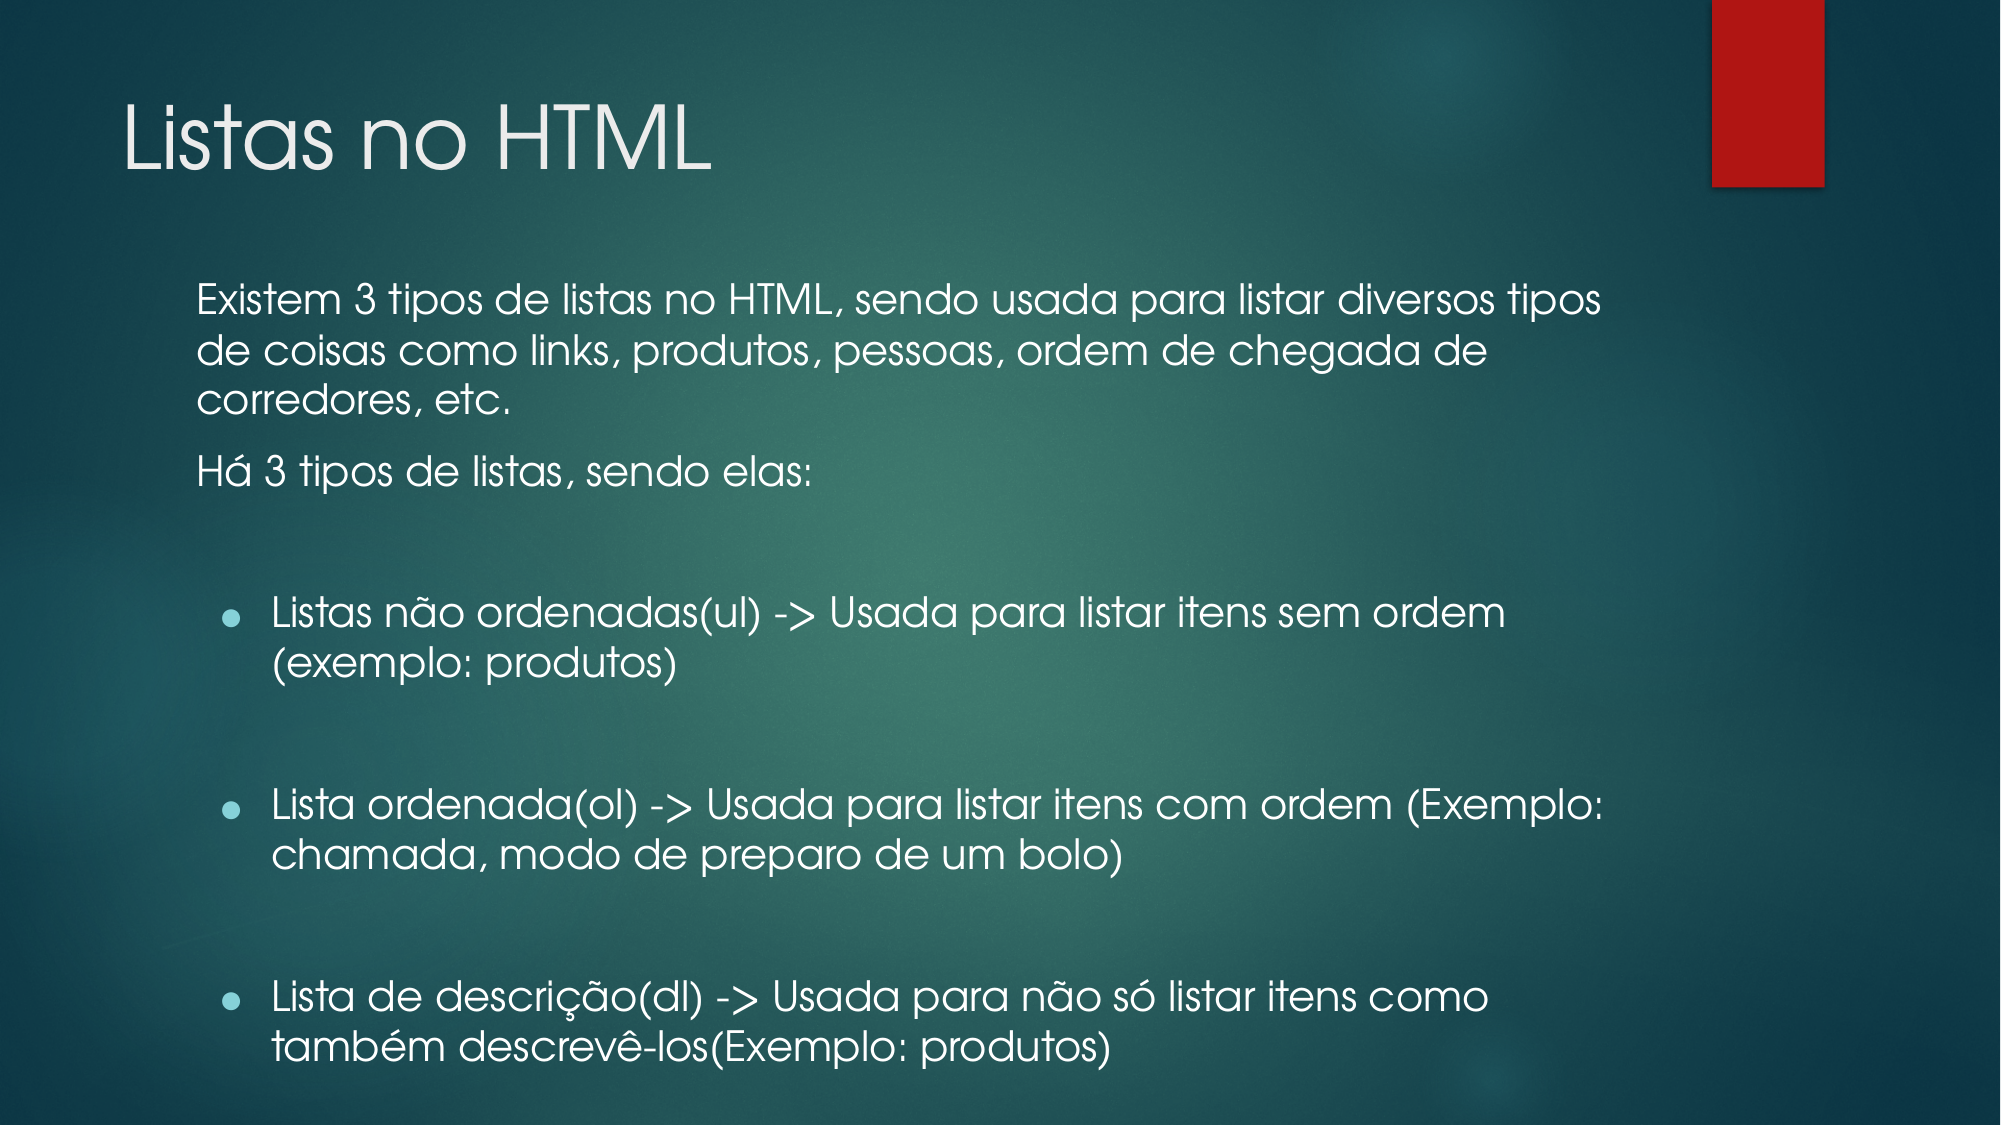

# Listas no HTML
Existem 3 tipos de listas no HTML, sendo usada para listar diversos tipos de coisas como links, produtos, pessoas, ordem de chegada de corredores, etc.
Há 3 tipos de listas, sendo elas:

Listas não ordenadas(ul) -> Usada para listar itens sem ordem (exemplo: produtos)

Lista ordenada(ol) -> Usada para listar itens com ordem (Exemplo: chamada, modo de preparo de um bolo)

Lista de descrição(dl) -> Usada para não só listar itens como também descrevê-los(Exemplo: produtos)